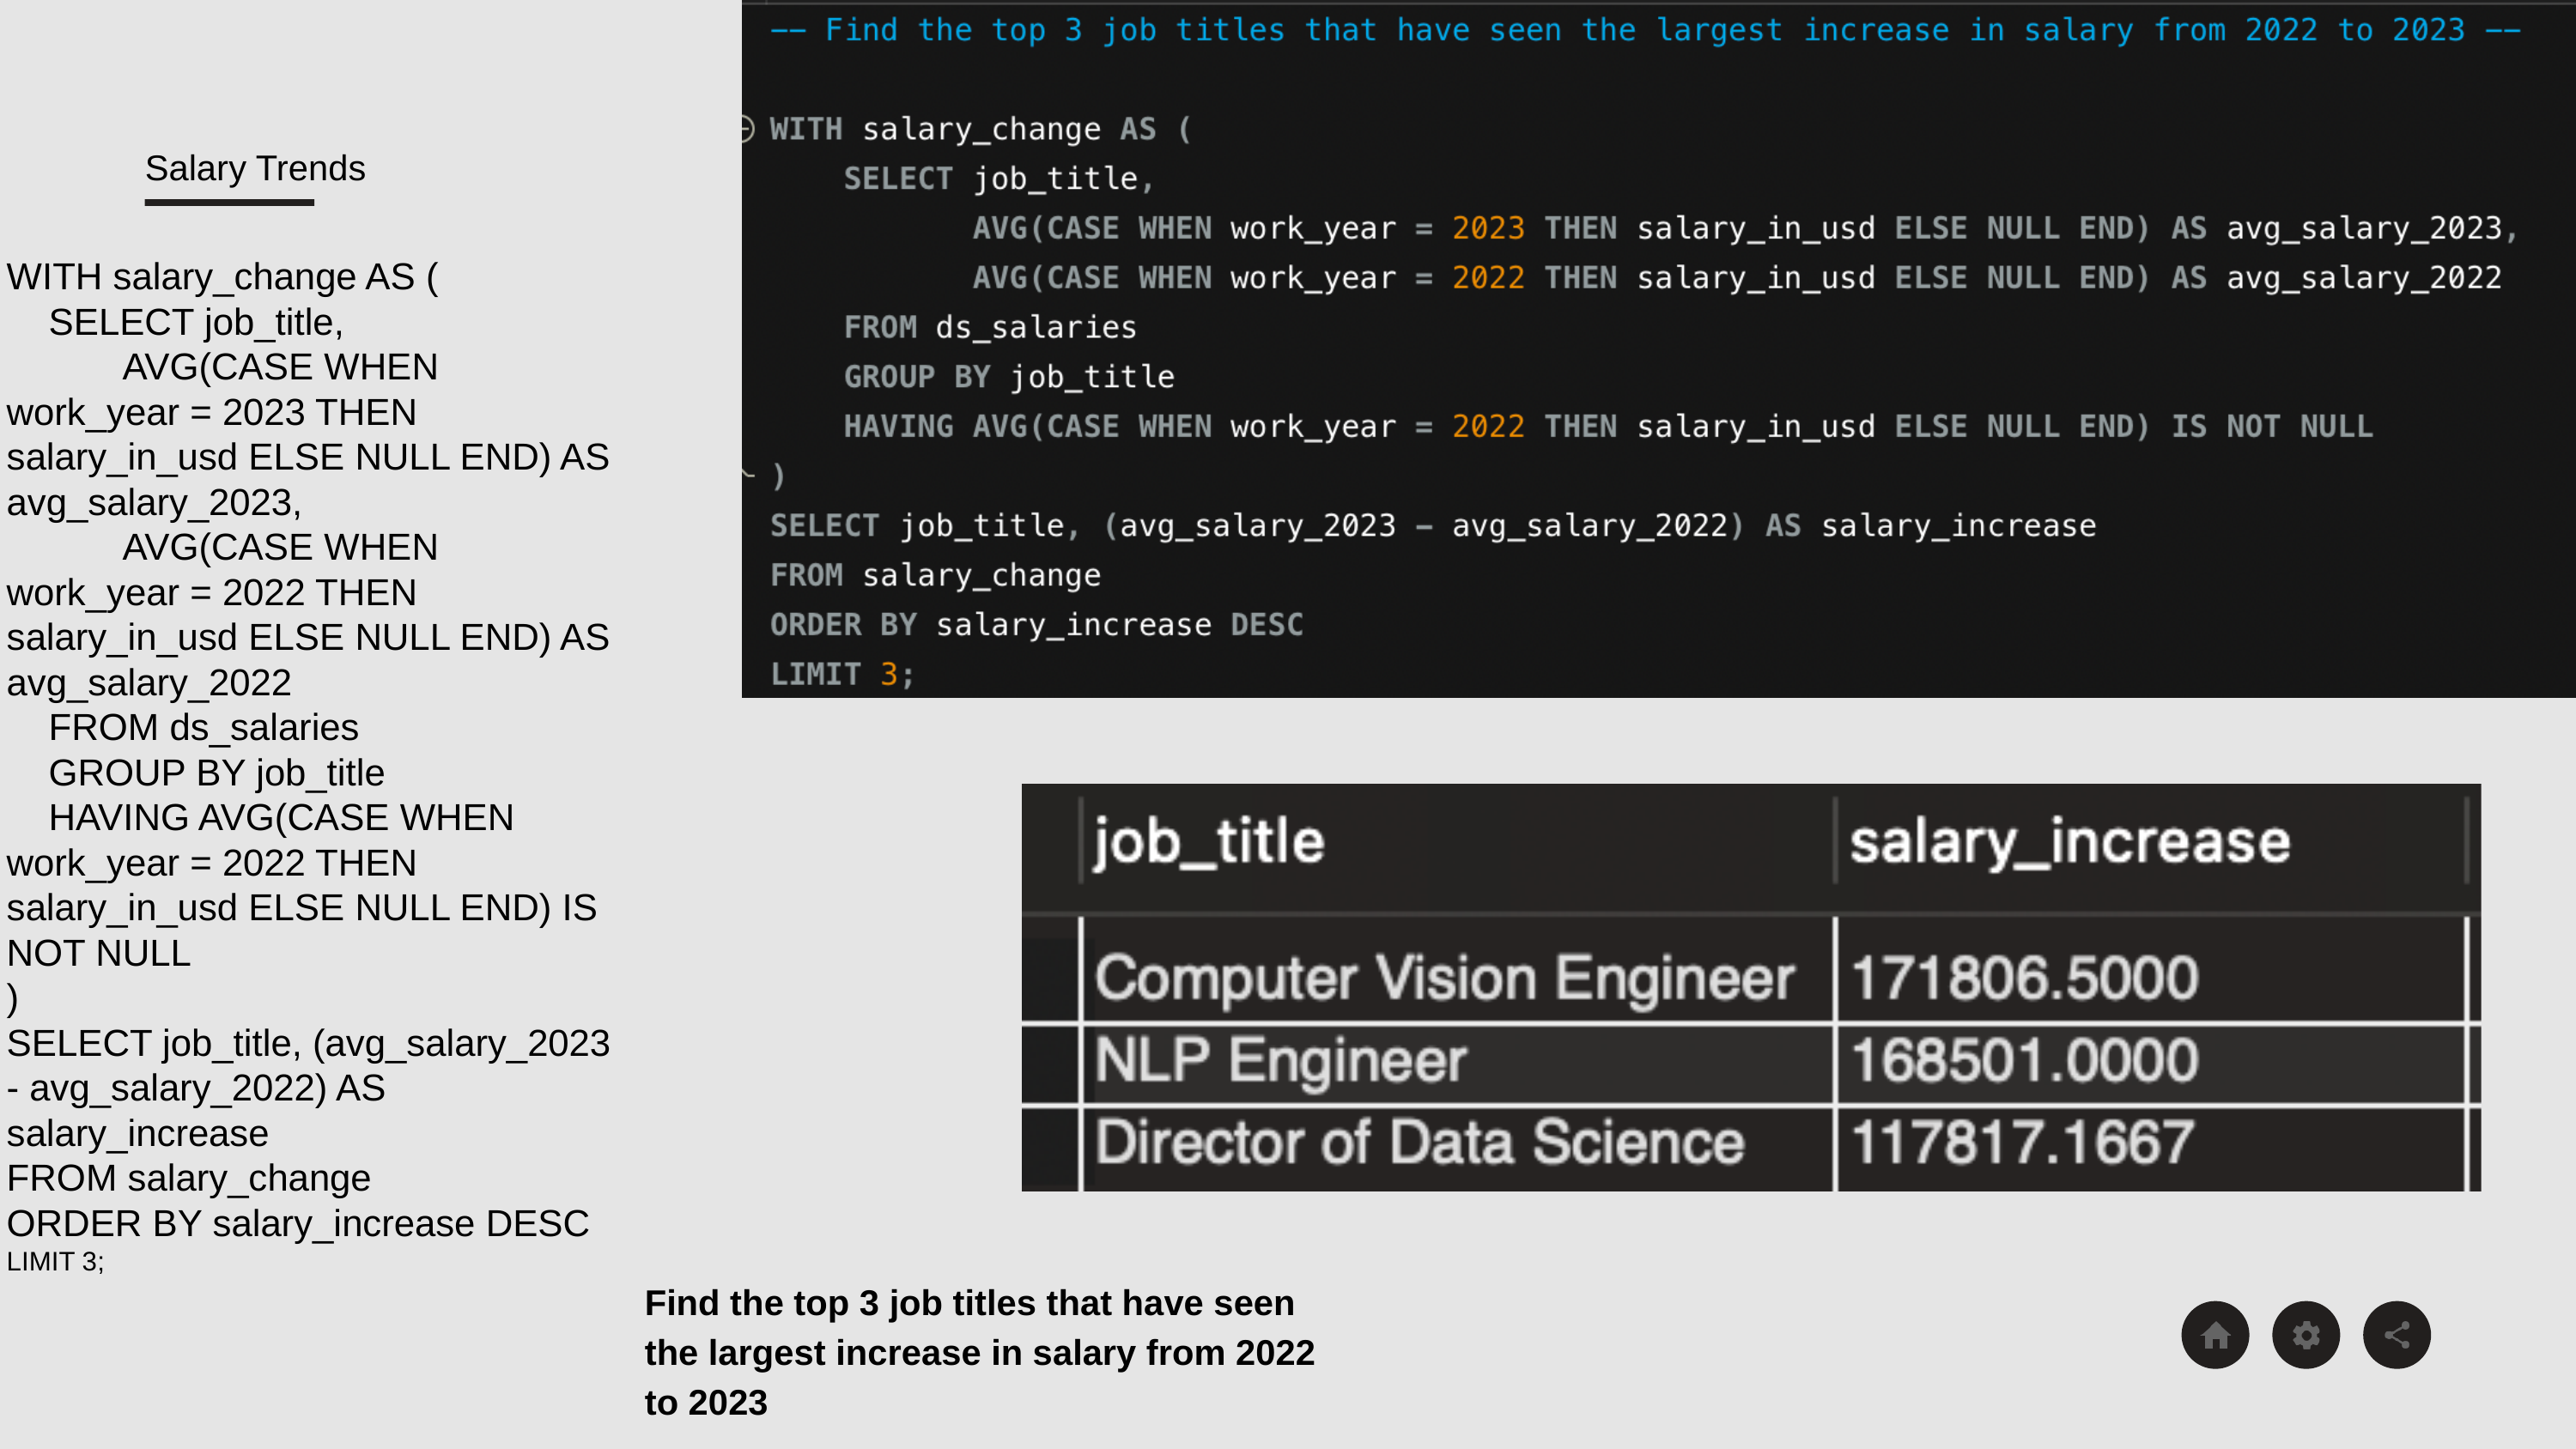

Salary Trends

WITH salary_change AS (
    SELECT job_title,
           AVG(CASE WHEN work_year = 2023 THEN salary_in_usd ELSE NULL END) AS avg_salary_2023,
           AVG(CASE WHEN work_year = 2022 THEN salary_in_usd ELSE NULL END) AS avg_salary_2022
    FROM ds_salaries
    GROUP BY job_title
    HAVING AVG(CASE WHEN work_year = 2022 THEN salary_in_usd ELSE NULL END) IS NOT NULL
)
SELECT job_title, (avg_salary_2023 - avg_salary_2022) AS salary_increase
FROM salary_change
ORDER BY salary_increase DESC
LIMIT 3;

Find the top 3 job titles that have seen the largest increase in salary from 2022 to 2023